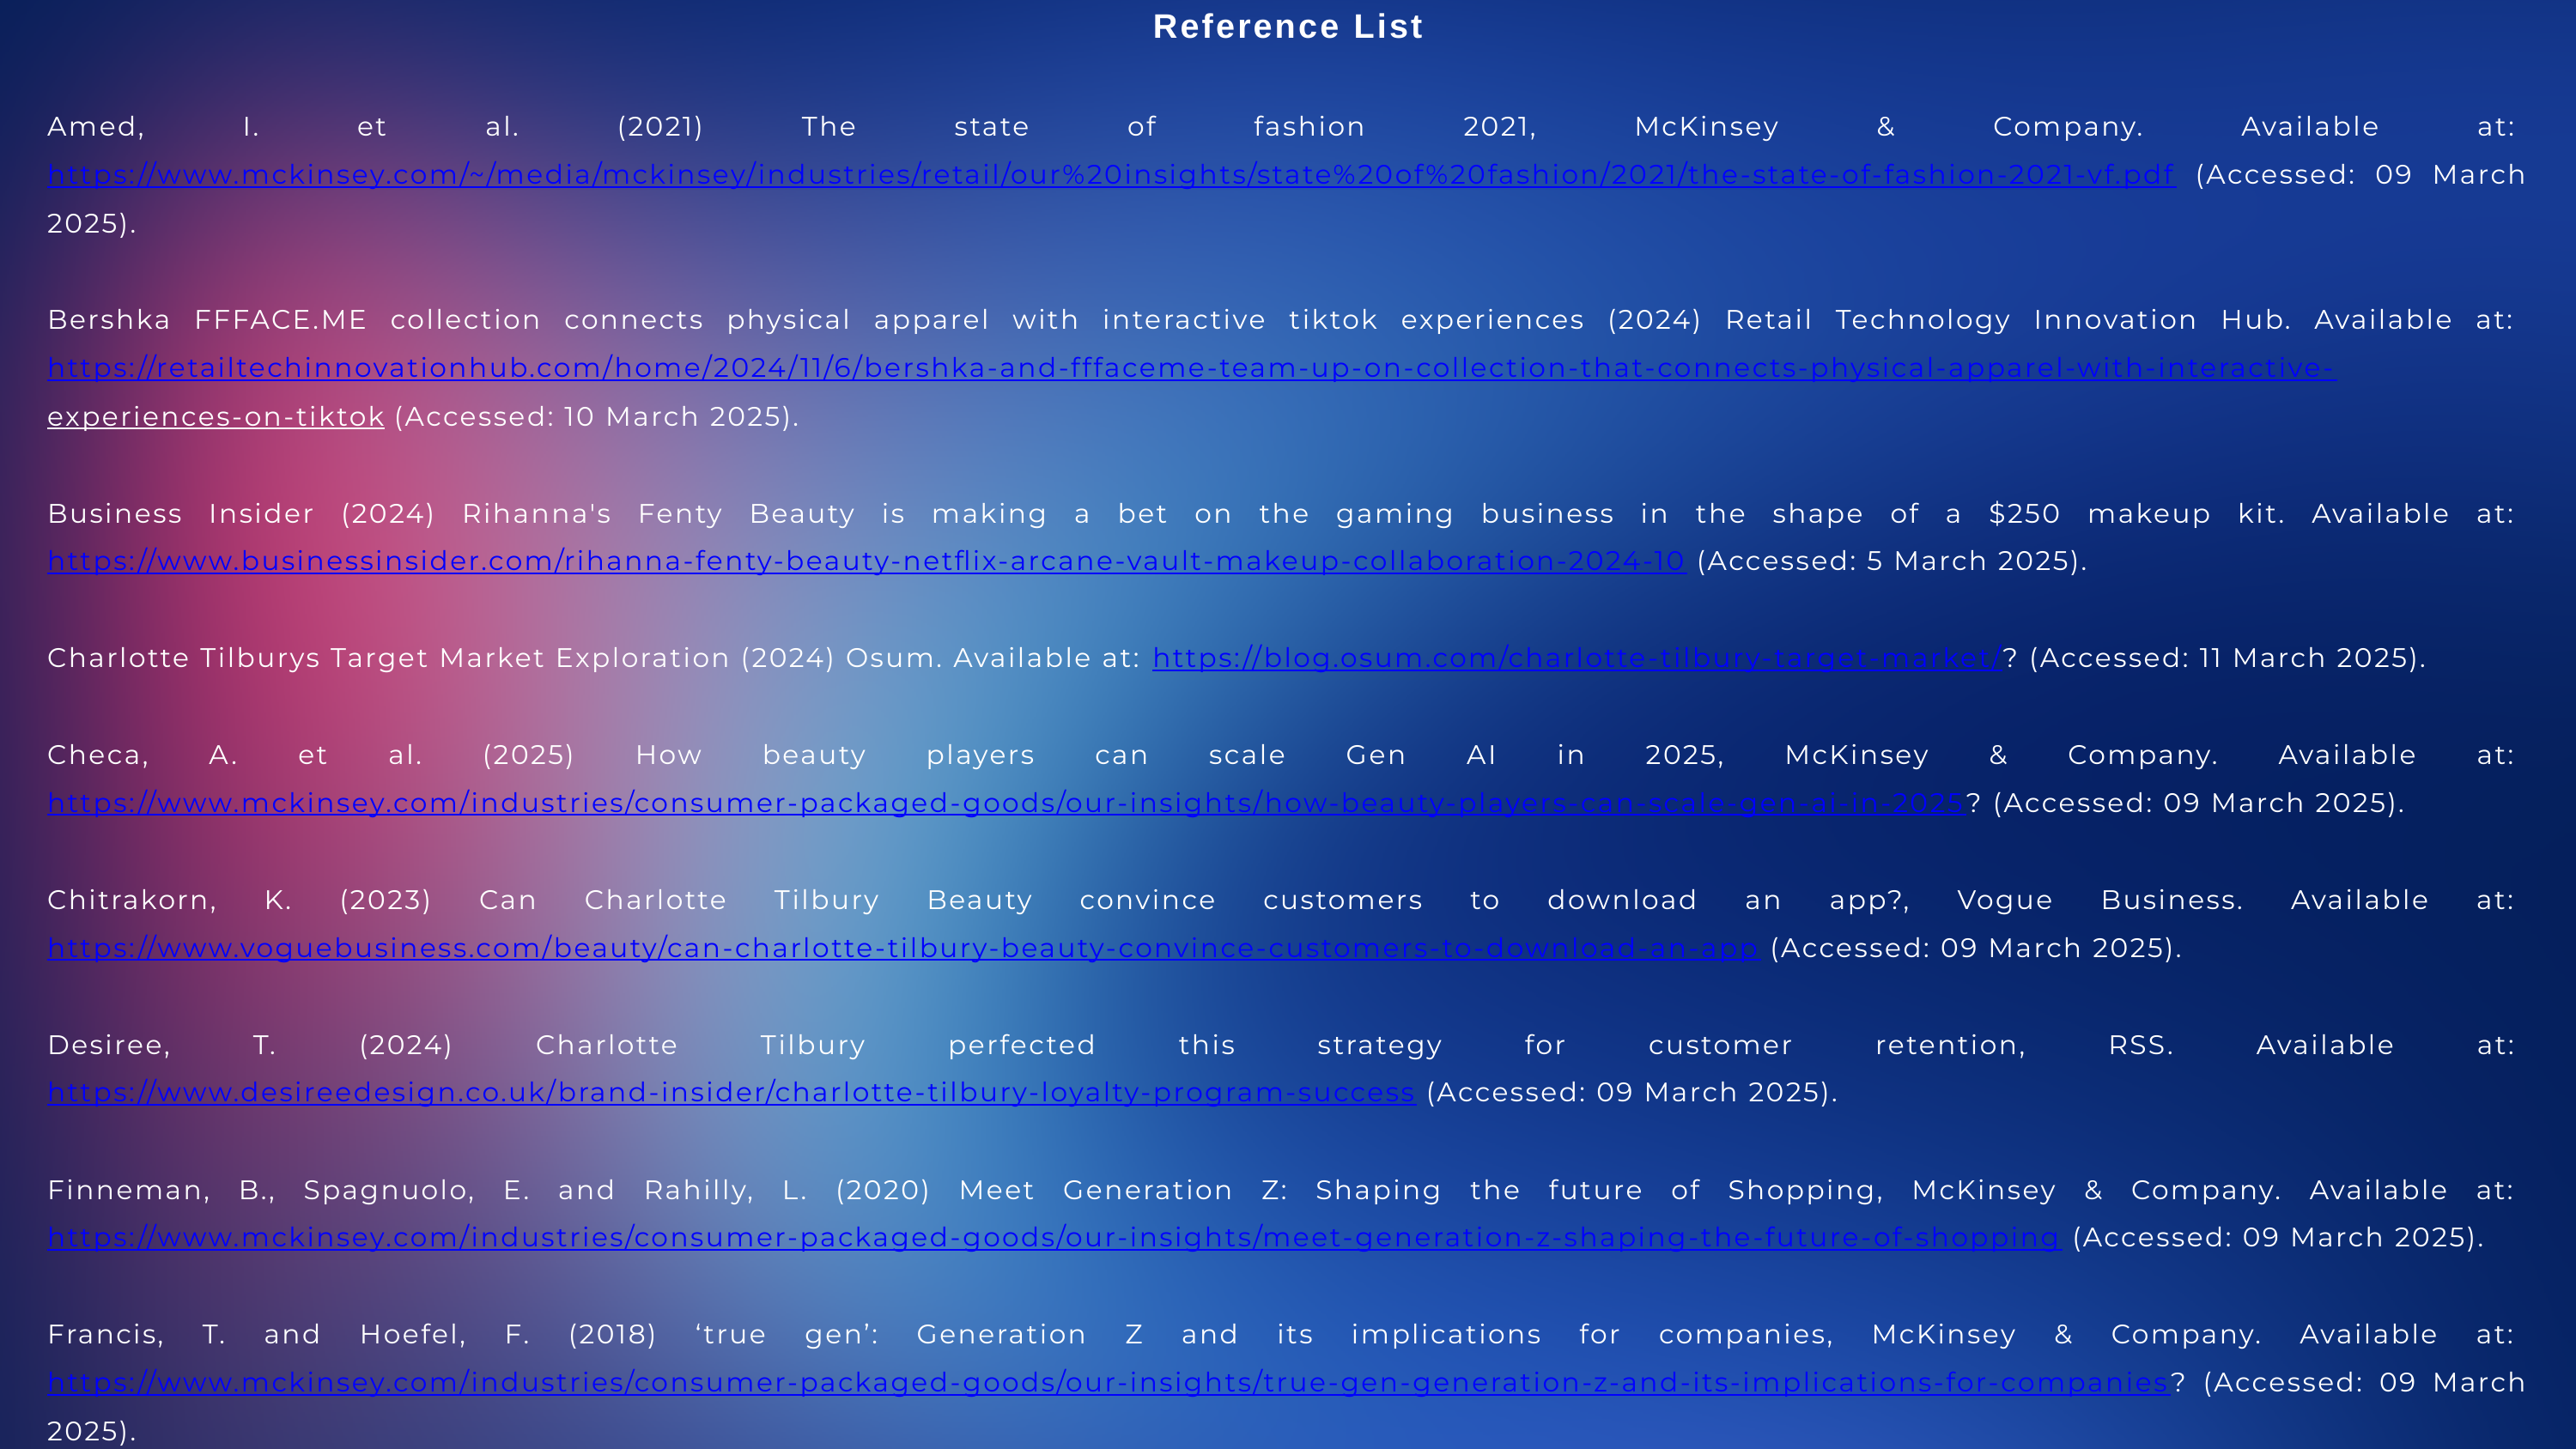

Reference List

Amed, I. et al. (2021) The state of fashion 2021, McKinsey & Company. Available at: https://www.mckinsey.com/~/media/mckinsey/industries/retail/our%20insights/state%20of%20fashion/2021/the-state-of-fashion-2021-vf.pdf (Accessed: 09 March 2025).

Bershka FFFACE.ME collection connects physical apparel with interactive tiktok experiences (2024) Retail Technology Innovation Hub. Available at: https://retailtechinnovationhub.com/home/2024/11/6/bershka-and-fffaceme-team-up-on-collection-that-connects-physical-apparel-with-interactive-
experiences-on-tiktok (Accessed: 10 March 2025).

Business Insider (2024) Rihanna's Fenty Beauty is making a bet on the gaming business in the shape of a $250 makeup kit. Available at: https://www.businessinsider.com/rihanna-fenty-beauty-netflix-arcane-vault-makeup-collaboration-2024-10 (Accessed: 5 March 2025).

Charlotte Tilburys Target Market Exploration (2024) Osum. Available at: https://blog.osum.com/charlotte-tilbury-target-market/? (Accessed: 11 March 2025).

Checa, A. et al. (2025) How beauty players can scale Gen AI in 2025, McKinsey & Company. Available at: https://www.mckinsey.com/industries/consumer-packaged-goods/our-insights/how-beauty-players-can-scale-gen-ai-in-2025? (Accessed: 09 March 2025).

Chitrakorn, K. (2023) Can Charlotte Tilbury Beauty convince customers to download an app?, Vogue Business. Available at: https://www.voguebusiness.com/beauty/can-charlotte-tilbury-beauty-convince-customers-to-download-an-app (Accessed: 09 March 2025).

Desiree, T. (2024) Charlotte Tilbury perfected this strategy for customer retention, RSS. Available at: https://www.desireedesign.co.uk/brand-insider/charlotte-tilbury-loyalty-program-success (Accessed: 09 March 2025).

Finneman, B., Spagnuolo, E. and Rahilly, L. (2020) Meet Generation Z: Shaping the future of Shopping, McKinsey & Company. Available at: https://www.mckinsey.com/industries/consumer-packaged-goods/our-insights/meet-generation-z-shaping-the-future-of-shopping (Accessed: 09 March 2025).

Francis, T. and Hoefel, F. (2018) ‘true gen’: Generation Z and its implications for companies, McKinsey & Company. Available at: https://www.mckinsey.com/industries/consumer-packaged-goods/our-insights/true-gen-generation-z-and-its-implications-for-companies? (Accessed: 09 March 2025).